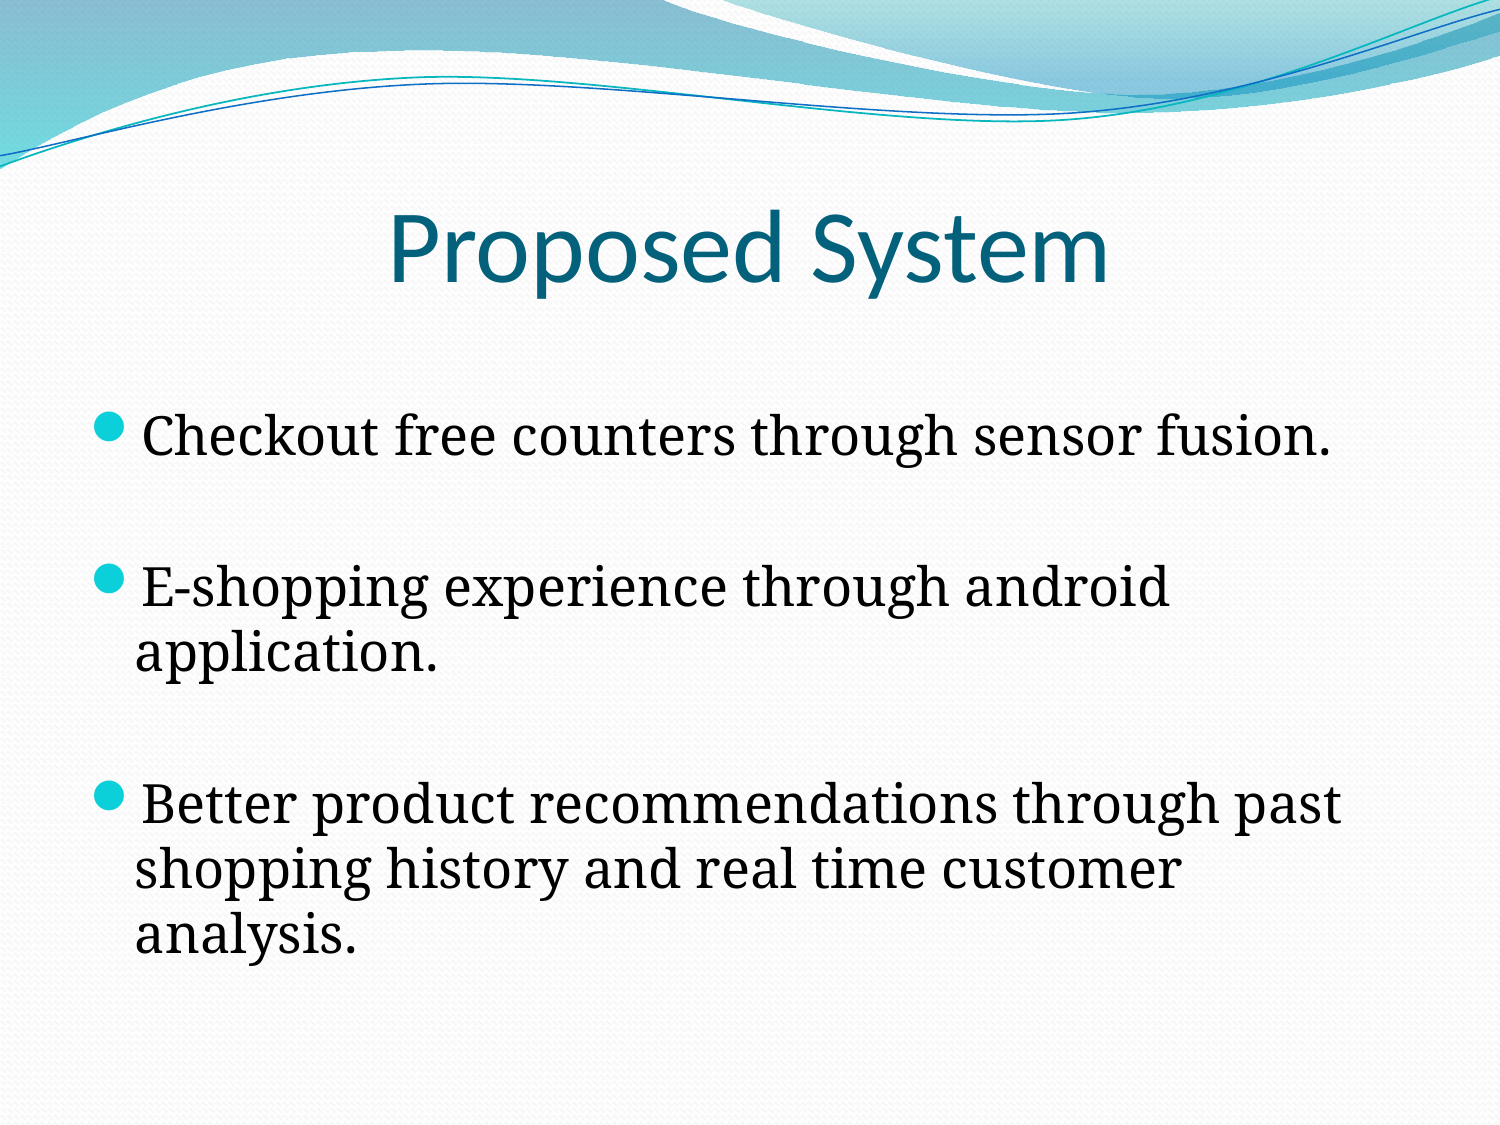

# Proposed System

Checkout free counters through sensor fusion.

E-shopping experience through android application.

Better product recommendations through past shopping history and real time customer analysis.